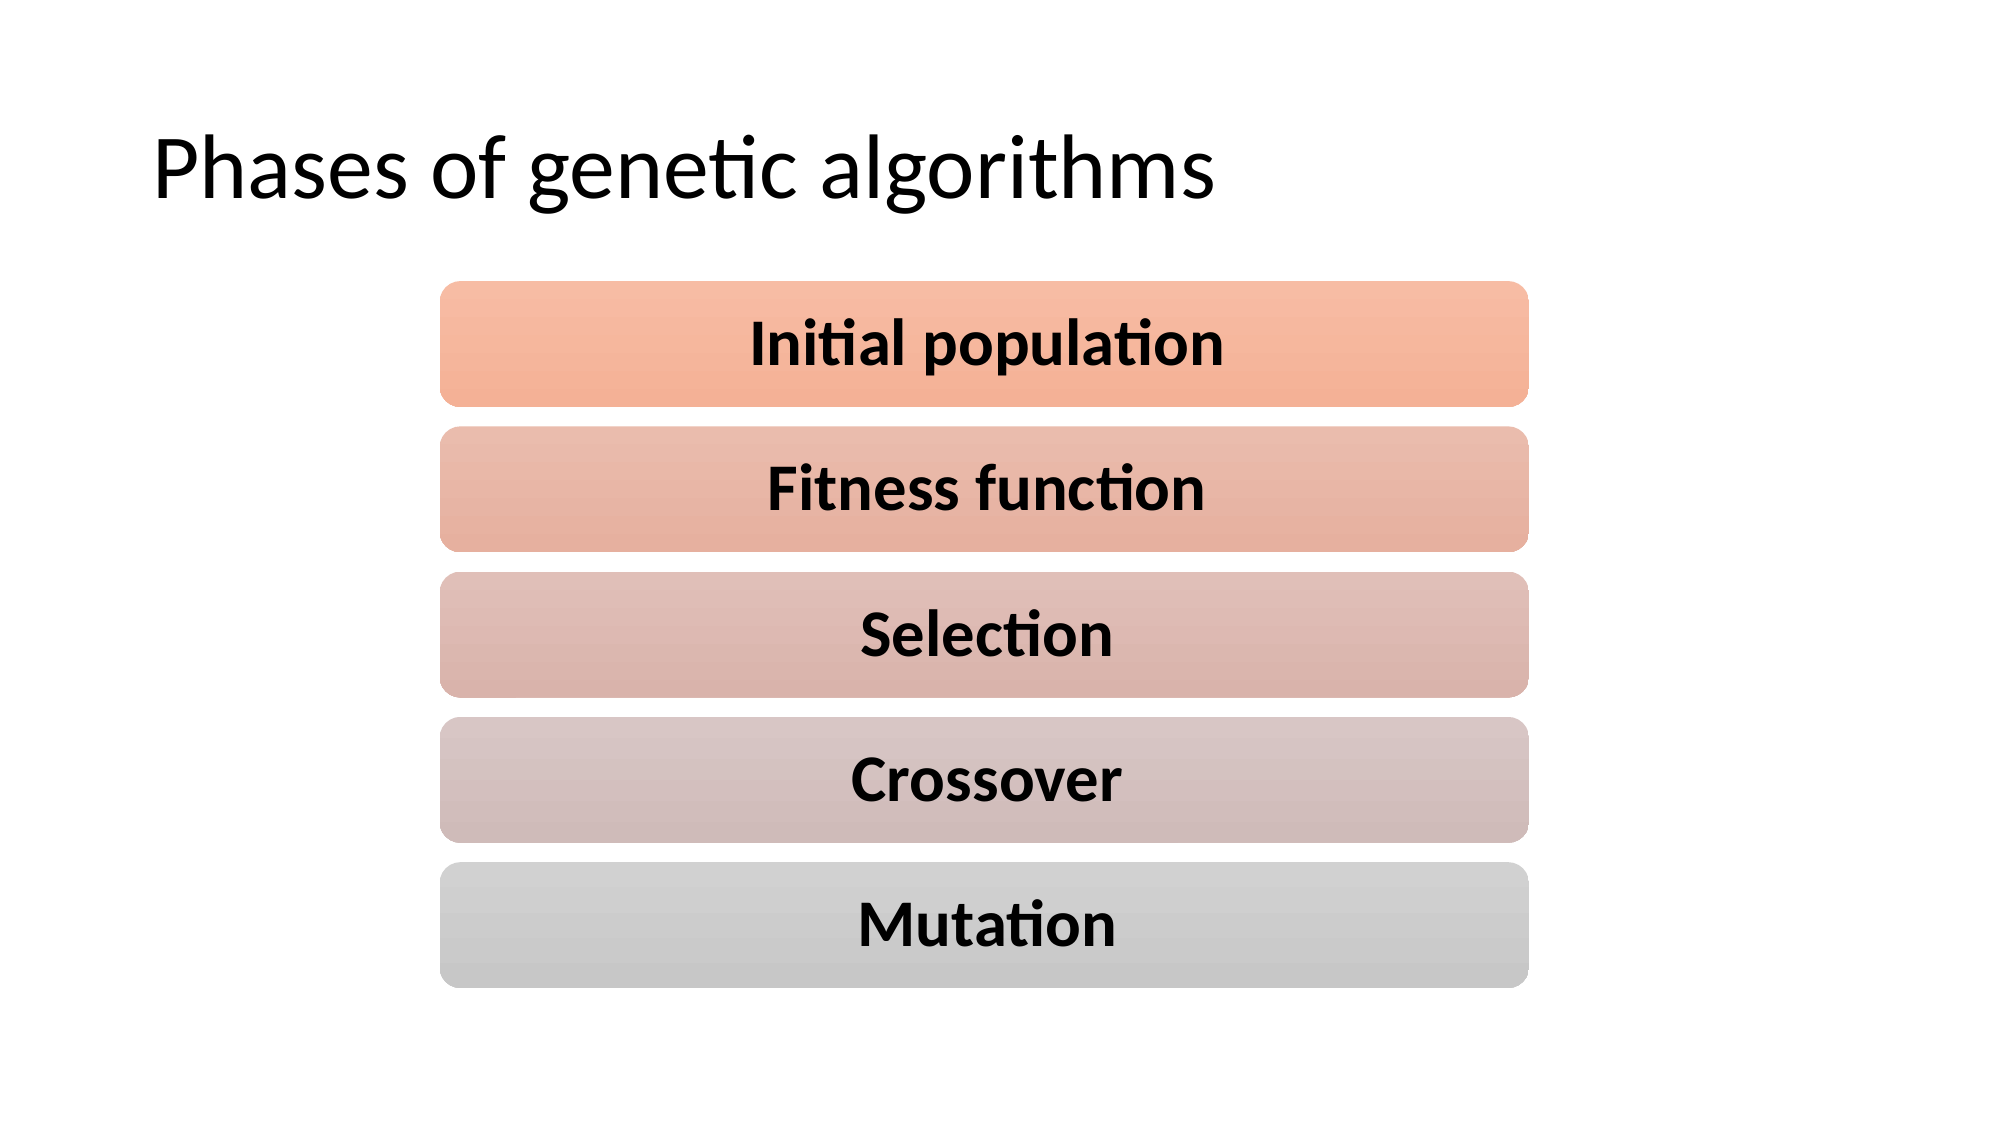

# Phases of genetic algorithms
Initial population
Fitness function
Selection
Crossover
Mutation